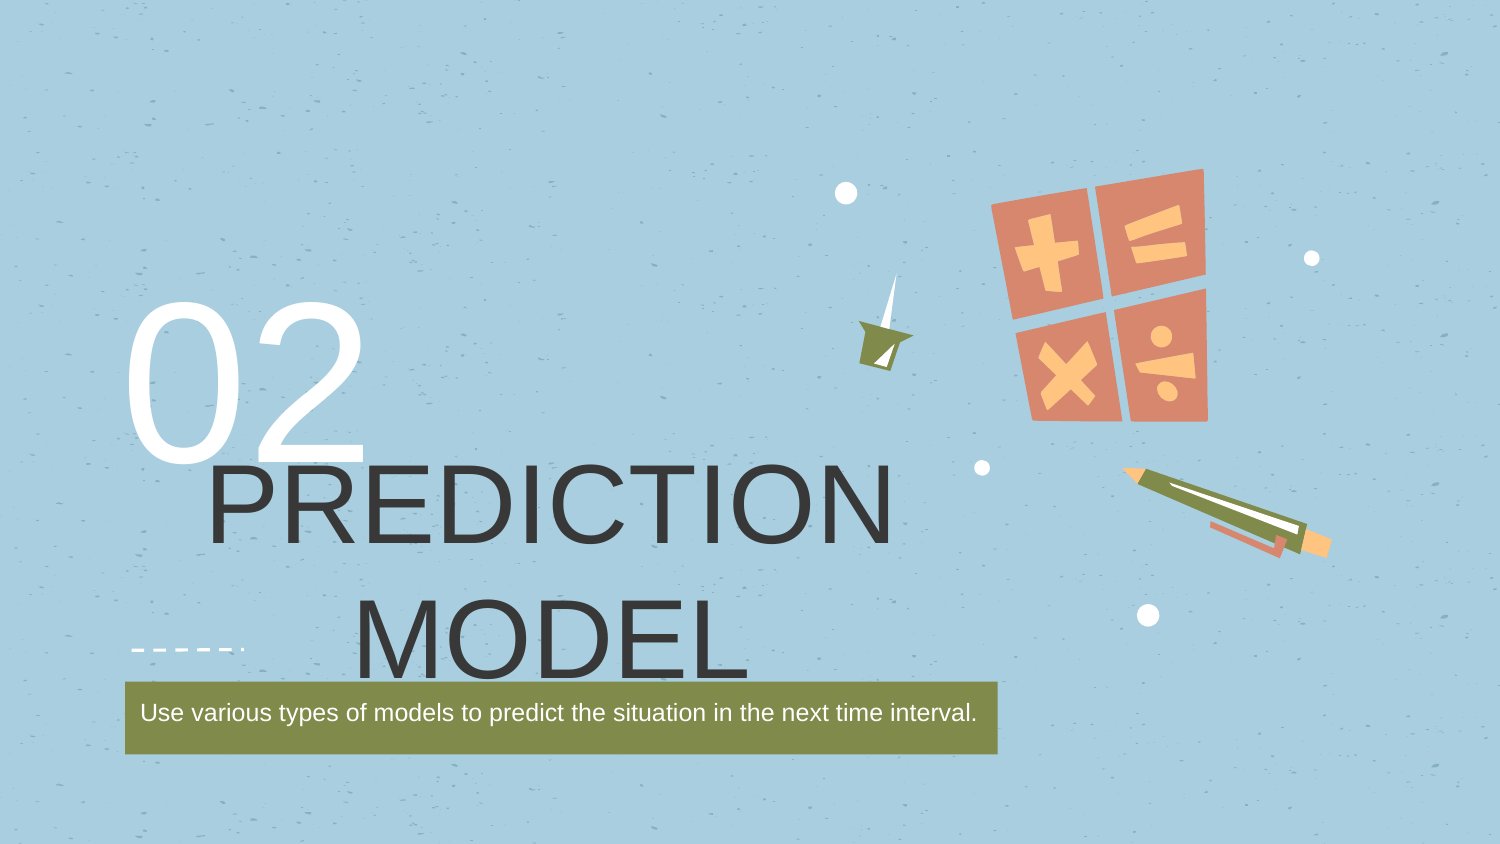

02

# PREDICTION MODEL

Use various types of models to predict the situation in the next time interval.